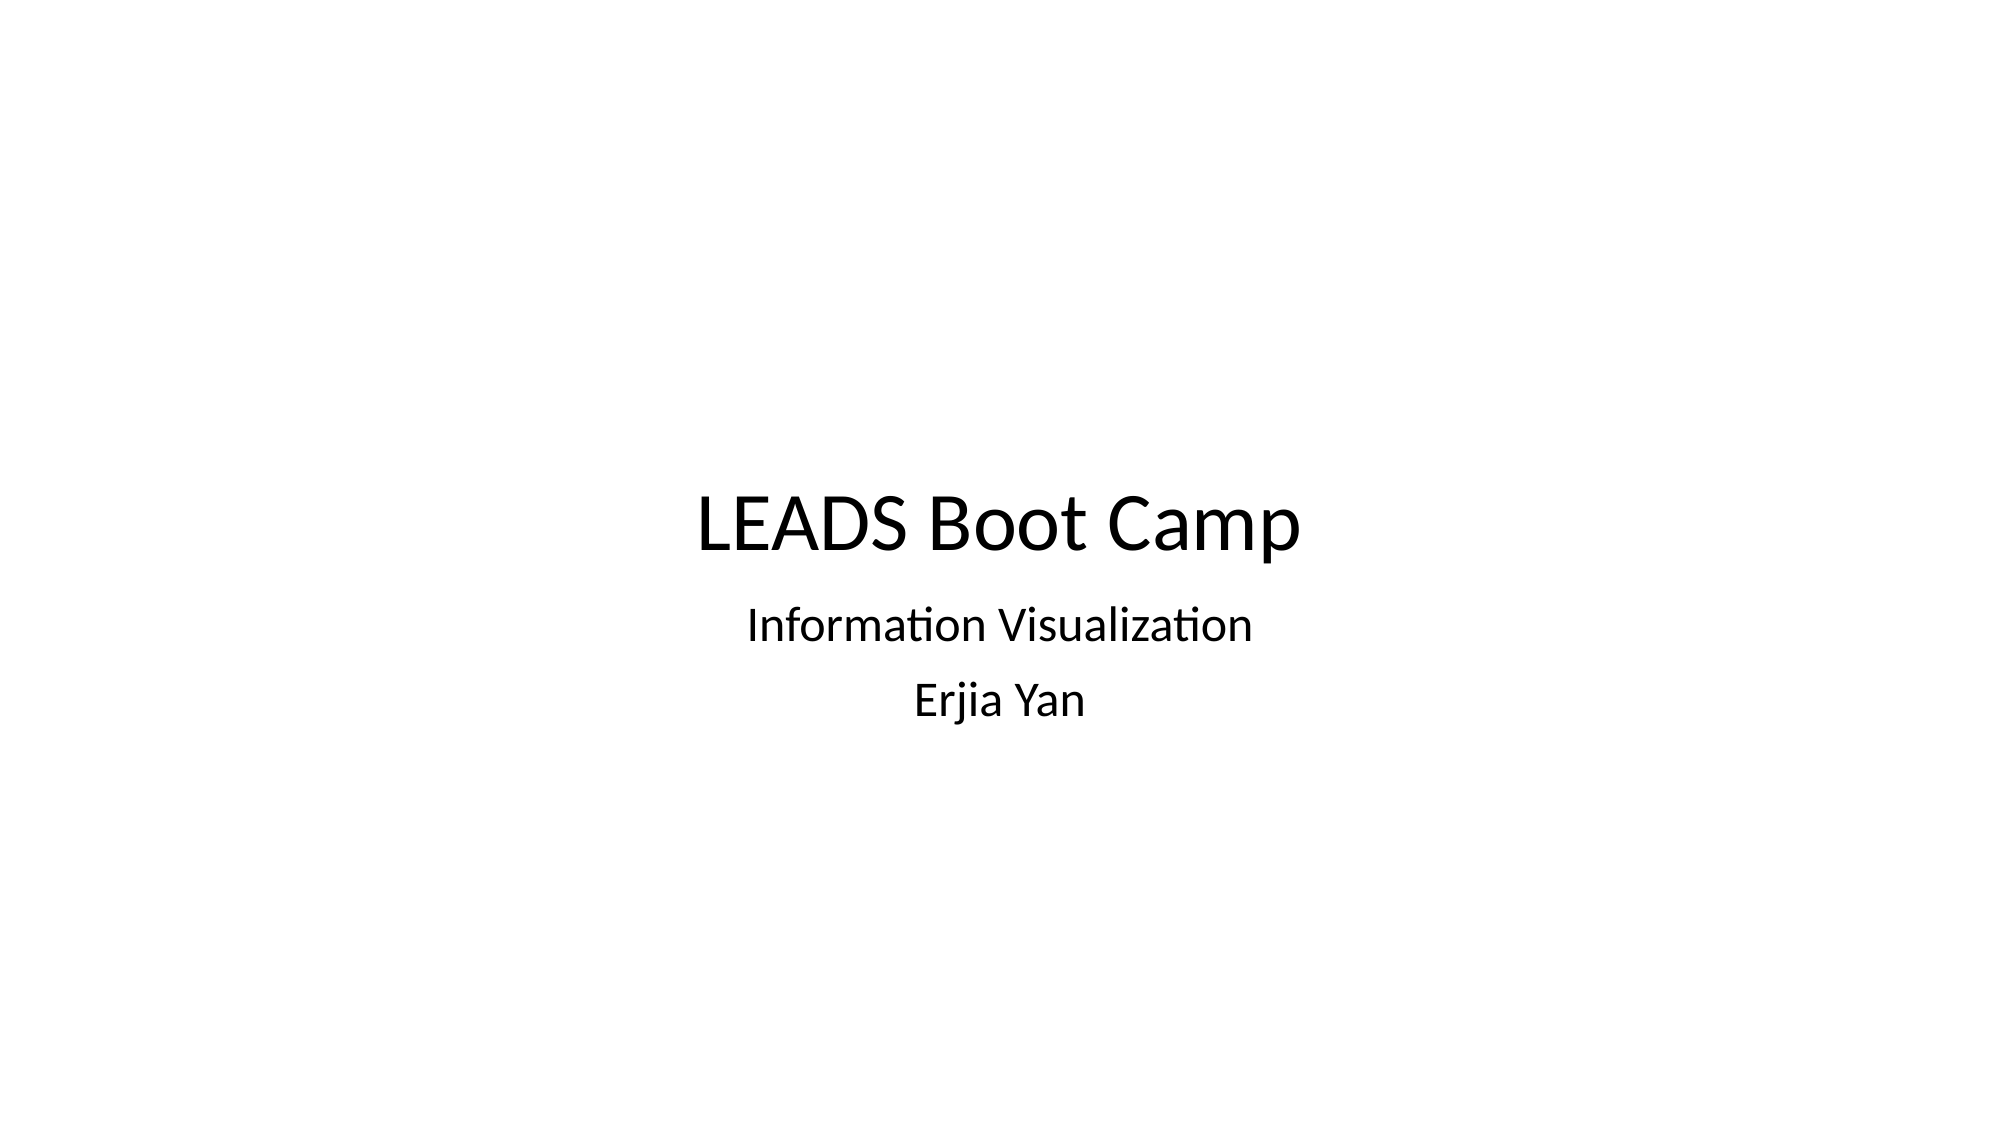

# LEADS Boot Camp
Information Visualization
Erjia Yan